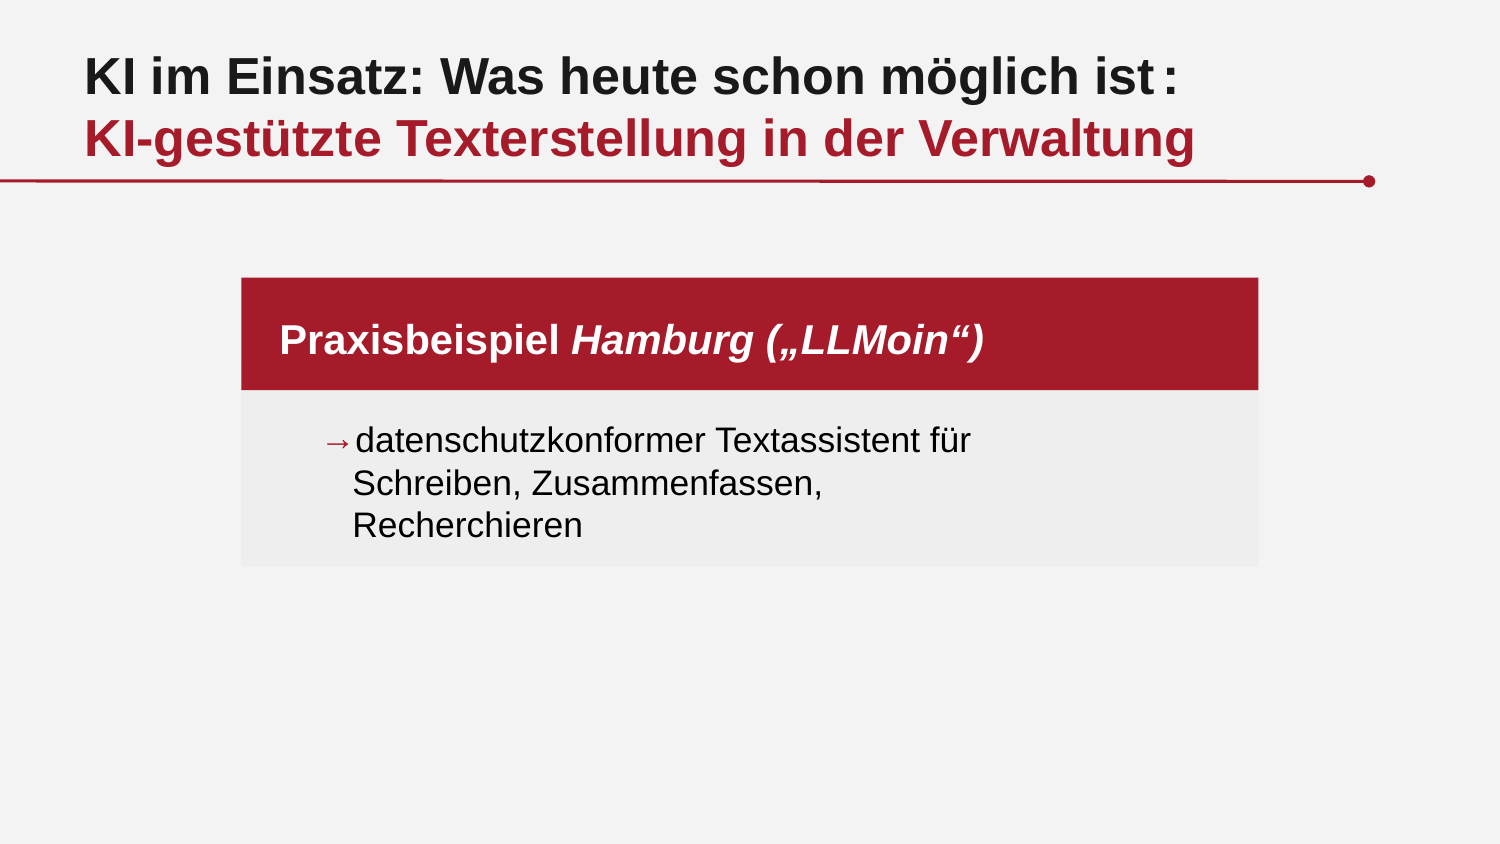

KI im Einsatz: Was heute schon möglich ist :
KI-gestützte Texterstellung in der Verwaltung

  Praxisbeispiel Hamburg („LLMoin“)

datenschutzkonformer Textassistent für Schreiben, Zusammenfassen, Recherchieren